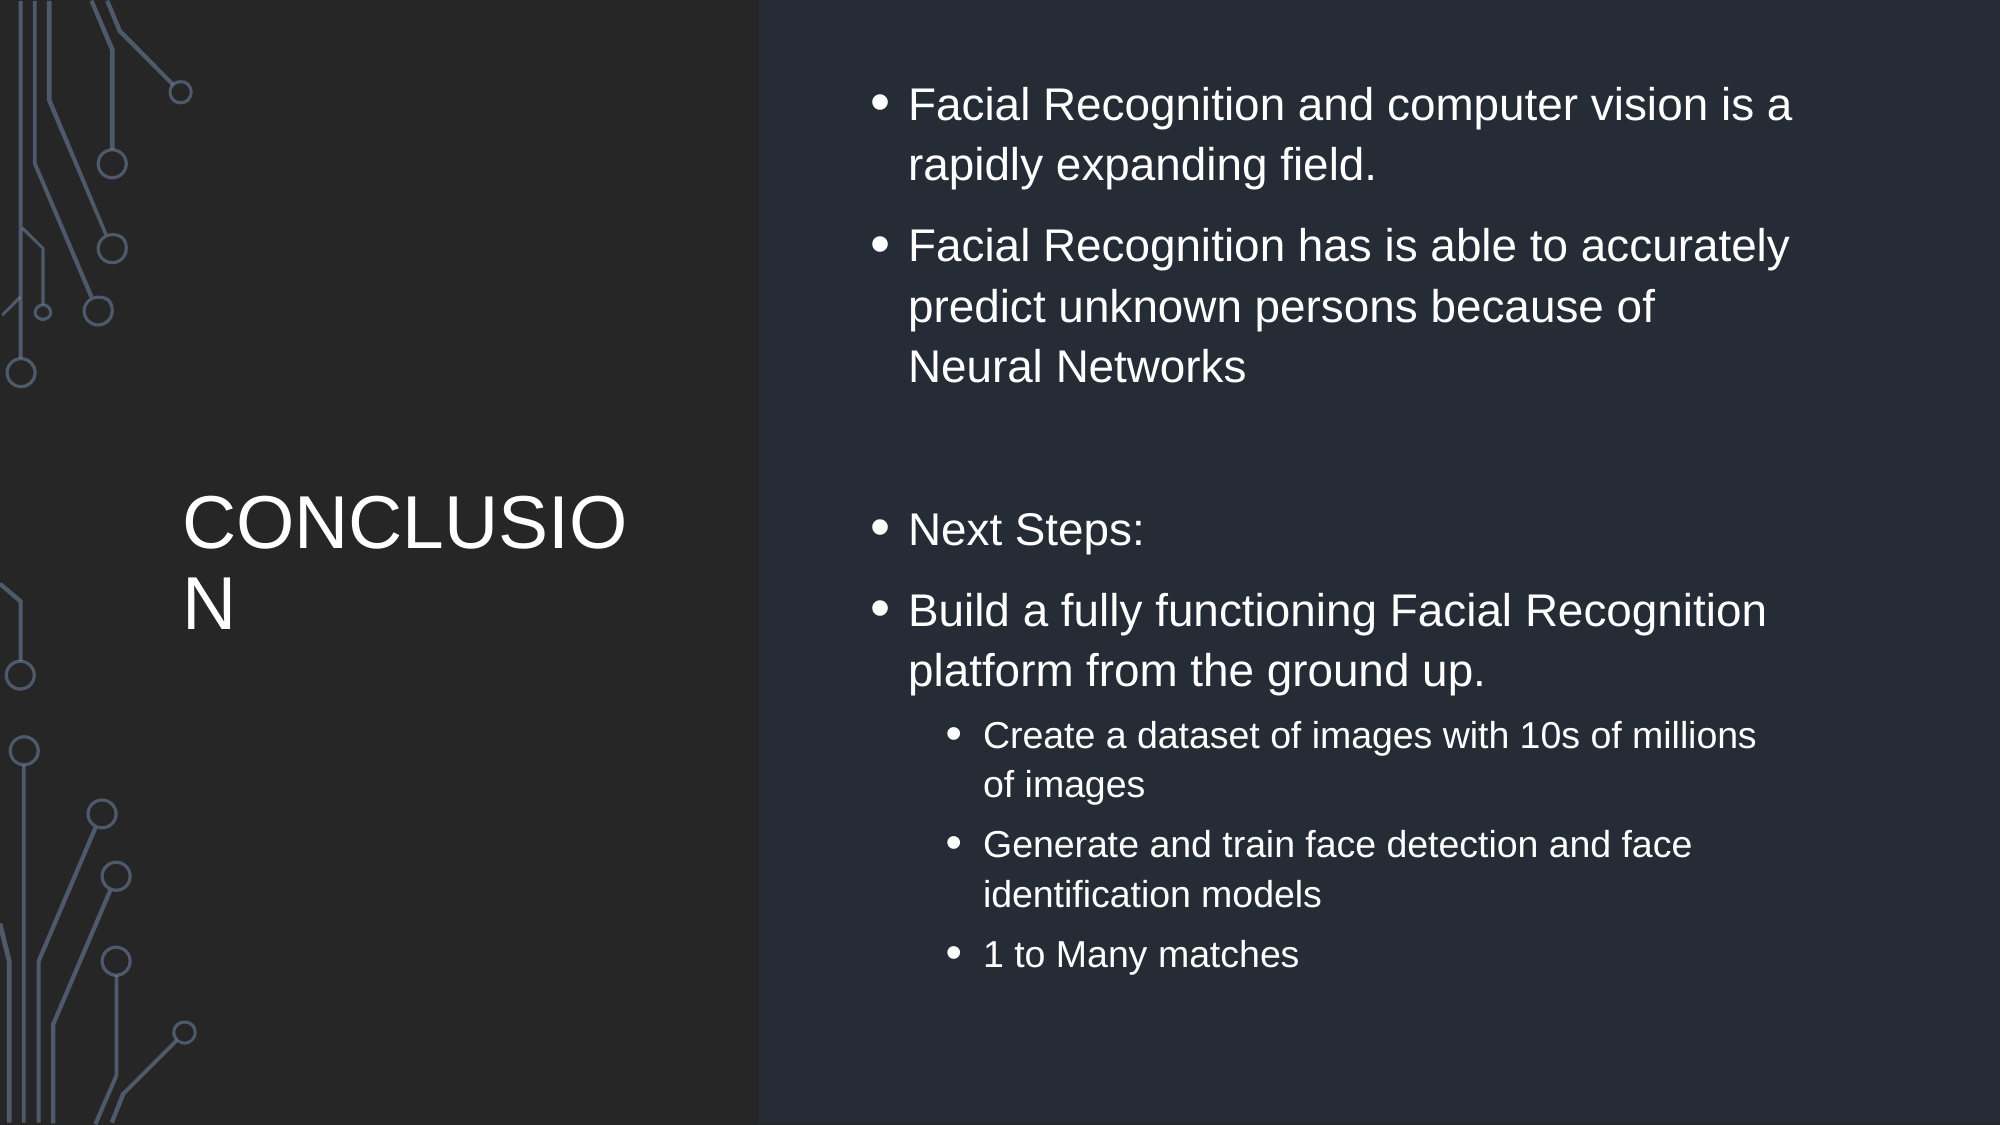

Facial Recognition and computer vision is a rapidly expanding field.
Facial Recognition has is able to accurately predict unknown persons because of Neural Networks

Next Steps:
Build a fully functioning Facial Recognition platform from the ground up.
Create a dataset of images with 10s of millions of images
Generate and train face detection and face identification models
1 to Many matches
# Conclusion